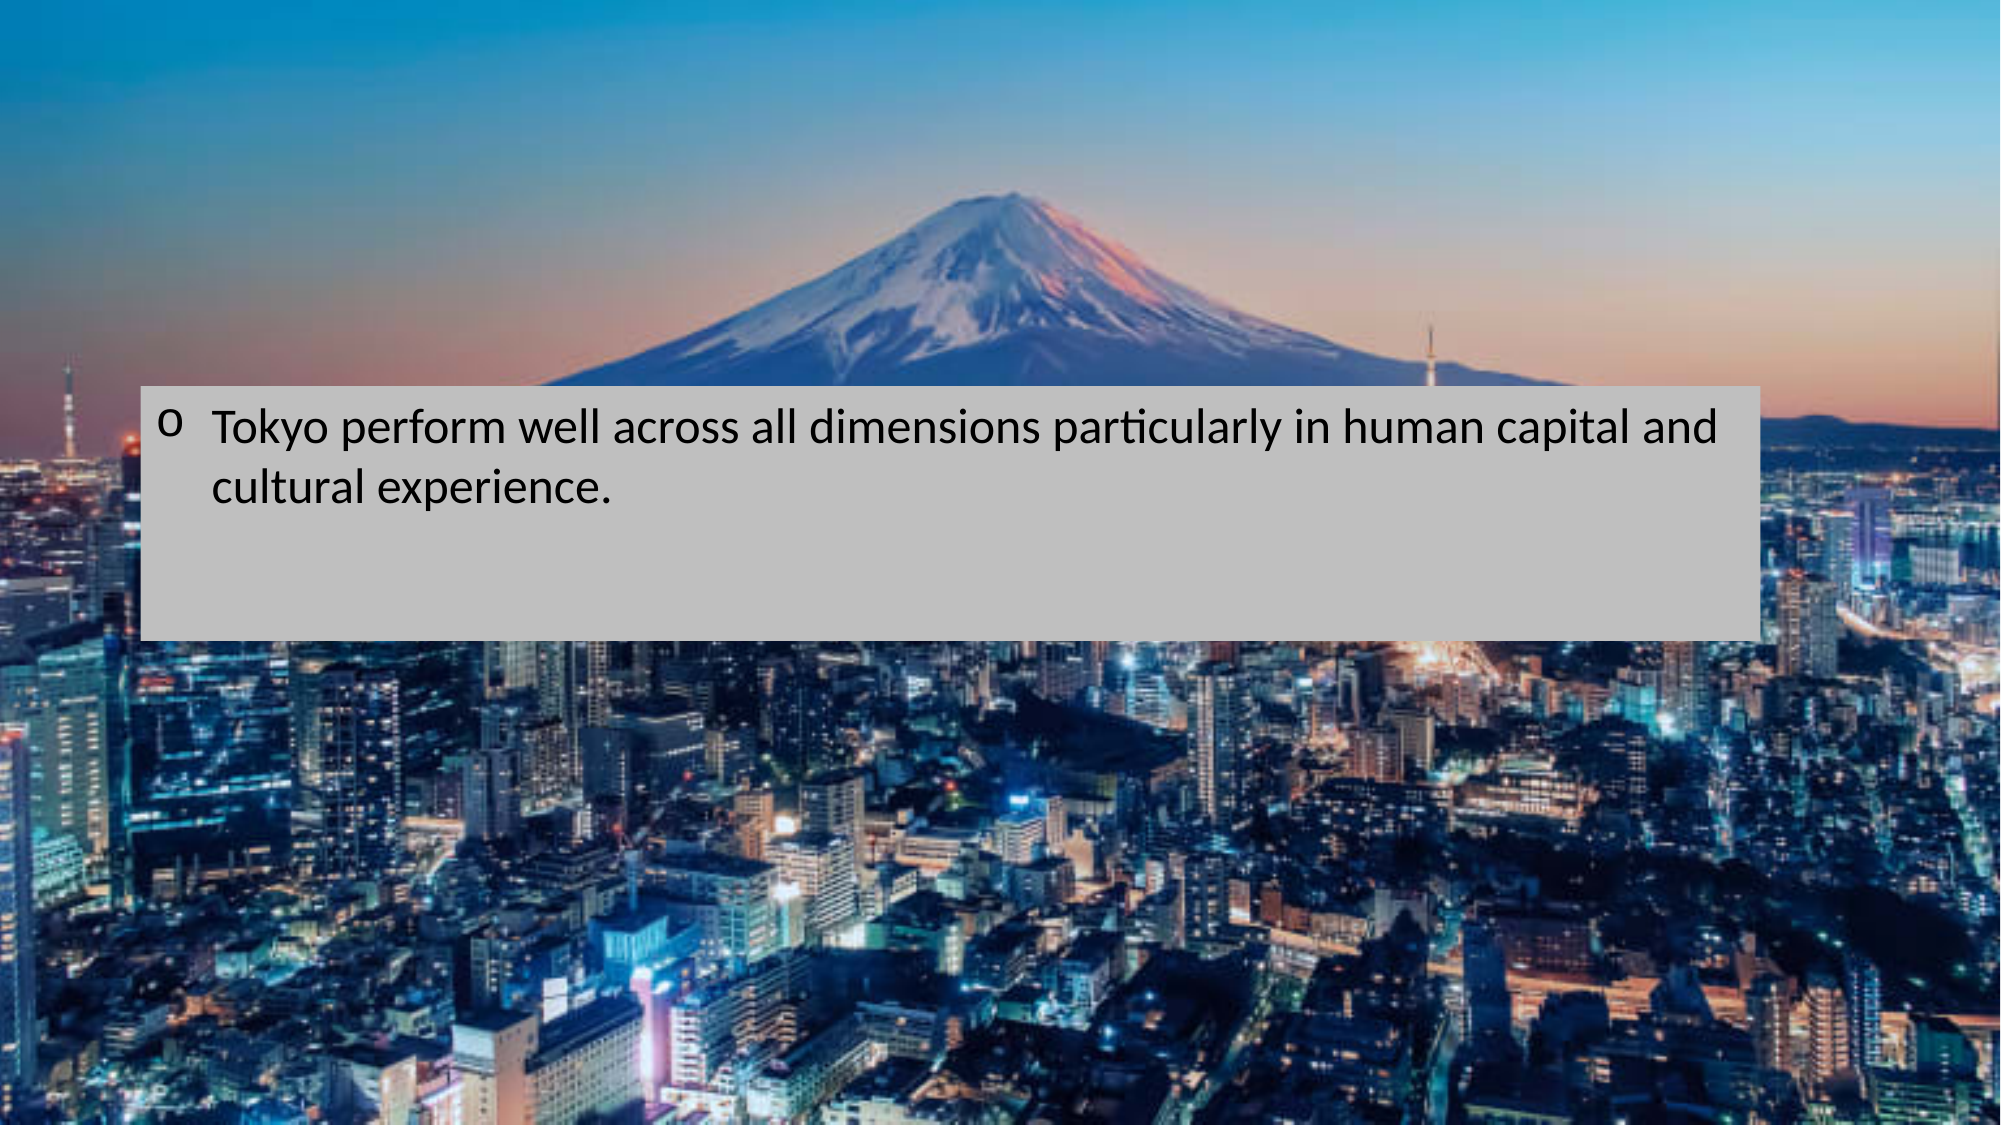

Tokyo perform well across all dimensions particularly in human capital and cultural experience.